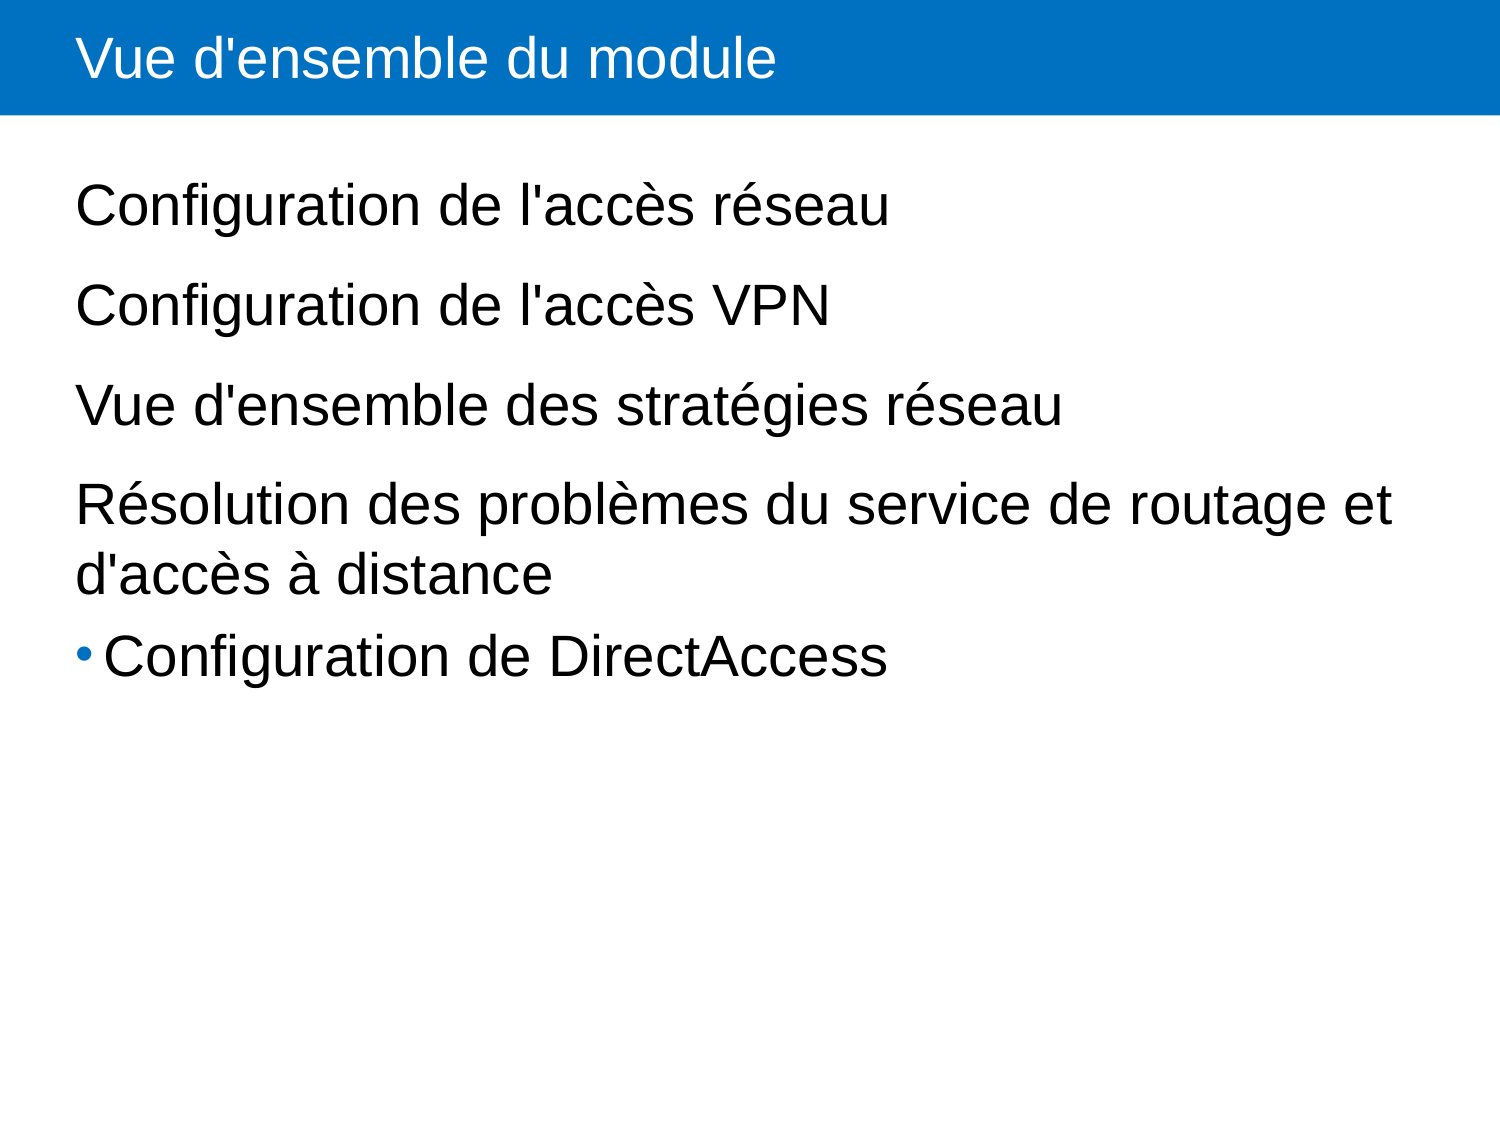

# Vue d'ensemble du module
Configuration de l'accès réseau
Configuration de l'accès VPN
Vue d'ensemble des stratégies réseau
Résolution des problèmes du service de routage et d'accès à distance
Configuration de DirectAccess